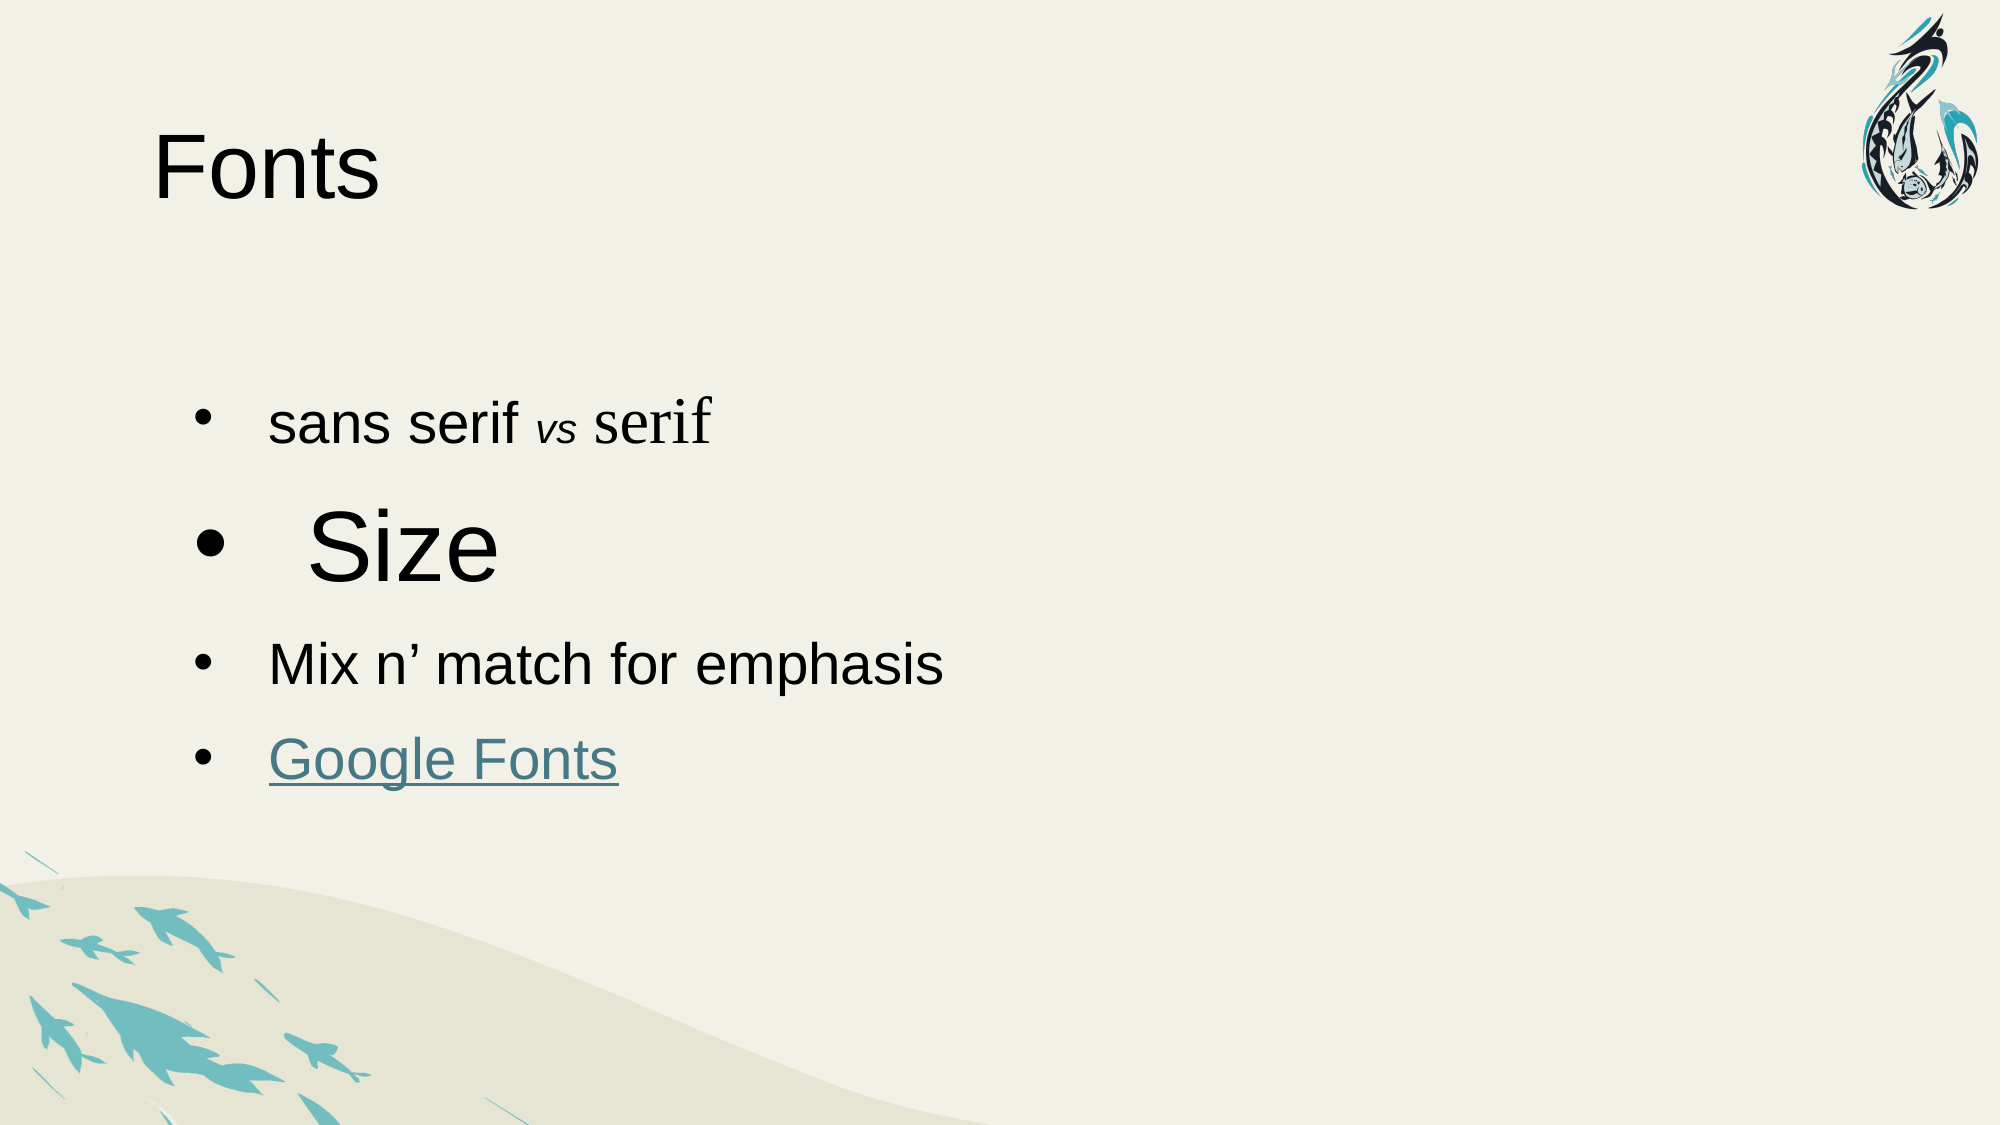

# Fonts
sans serif vs serif
Size
Mix n’ match for emphasis
Google Fonts